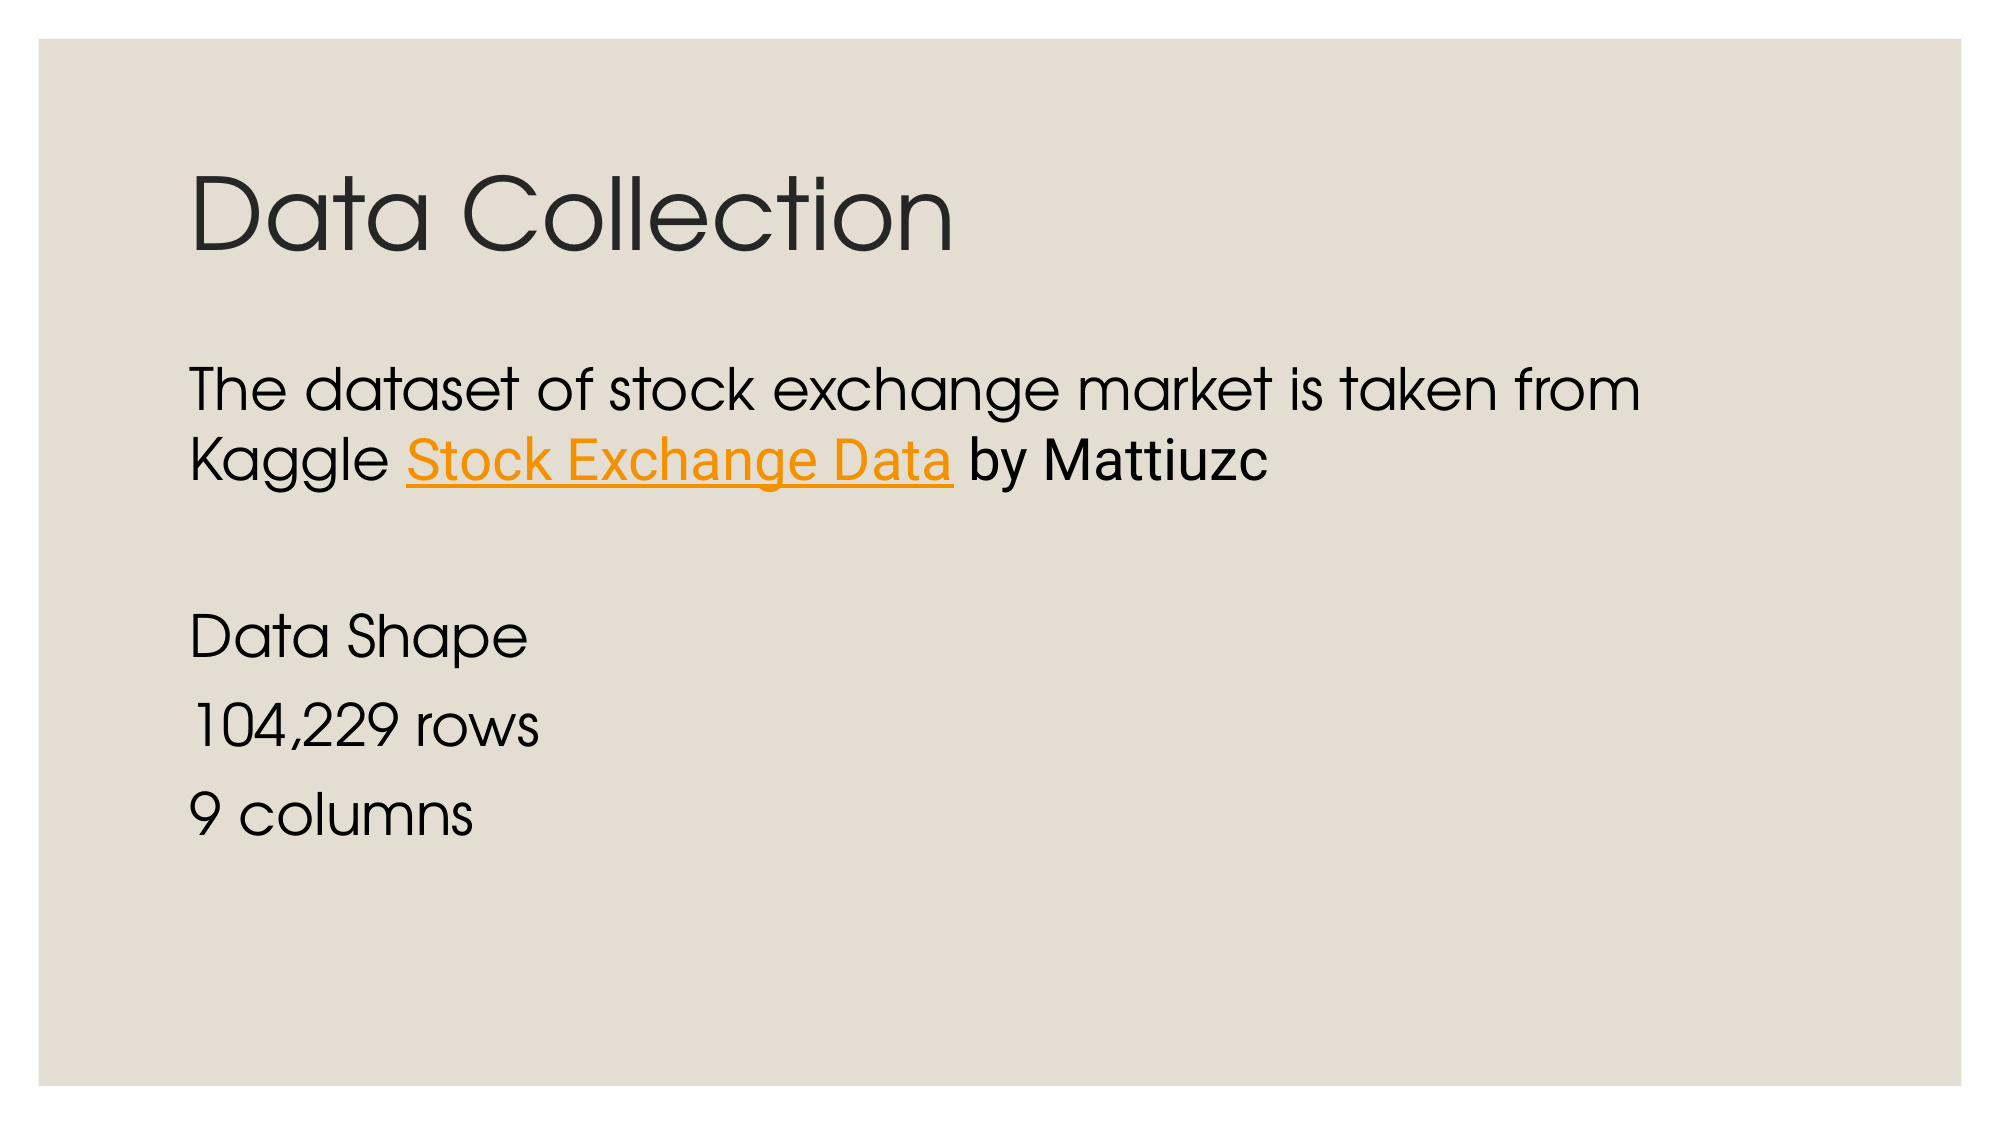

# Data Collection
The dataset of stock exchange market is taken from Kaggle Stock Exchange Data by Mattiuzc

Data Shape
104,229 rows
9 columns